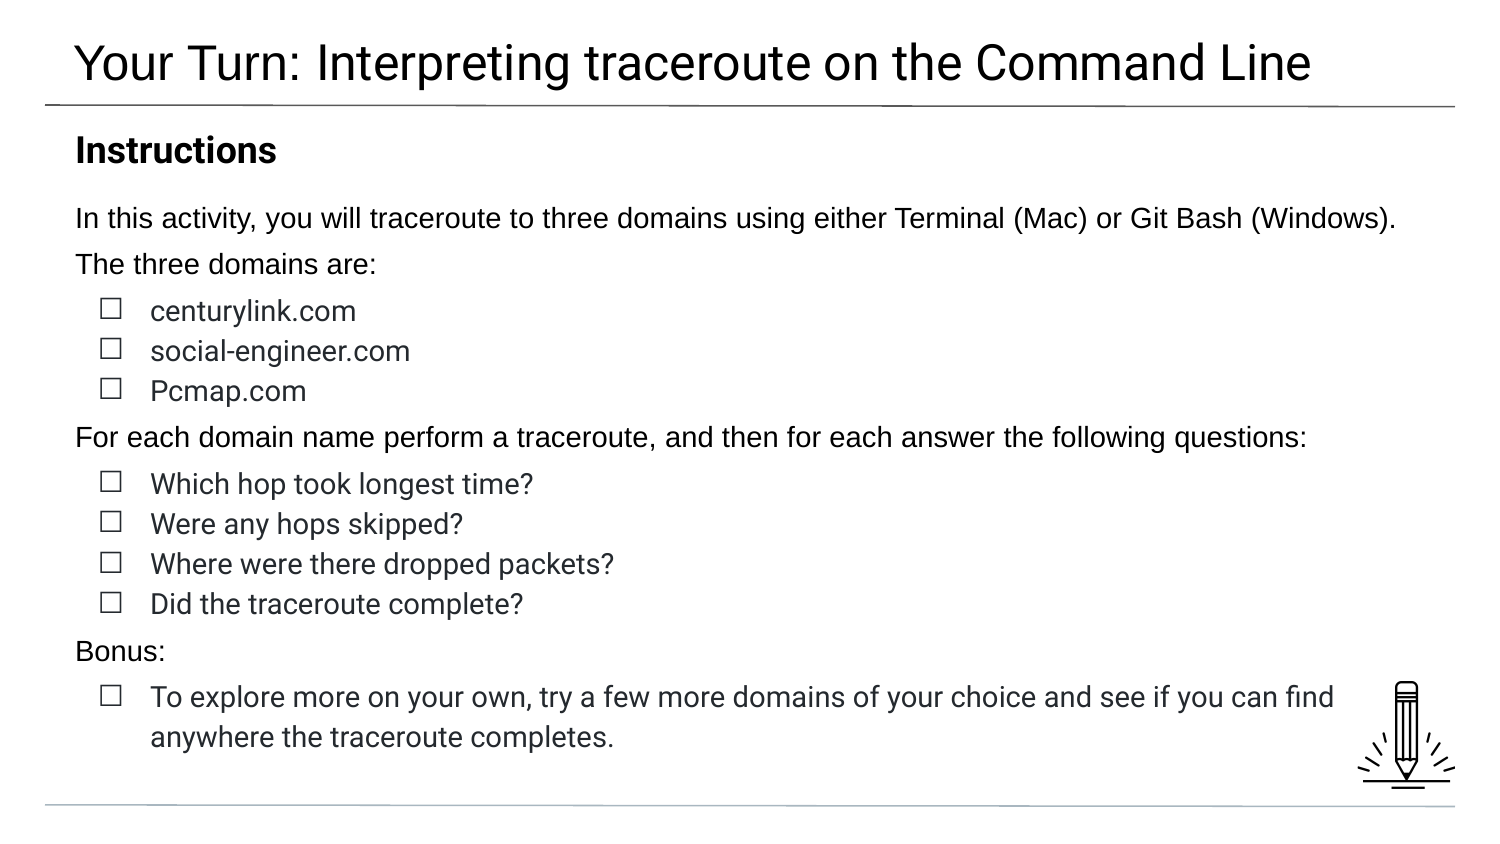

# Your Turn: Interpreting traceroute on the Command Line
Instructions
In this activity, you will traceroute to three domains using either Terminal (Mac) or Git Bash (Windows).
The three domains are:
centurylink.com
social-engineer.com
Pcmap.com
For each domain name perform a traceroute, and then for each answer the following questions:
Which hop took longest time?
Were any hops skipped?
Where were there dropped packets?
Did the traceroute complete?
Bonus:
To explore more on your own, try a few more domains of your choice and see if you can find anywhere the traceroute completes.